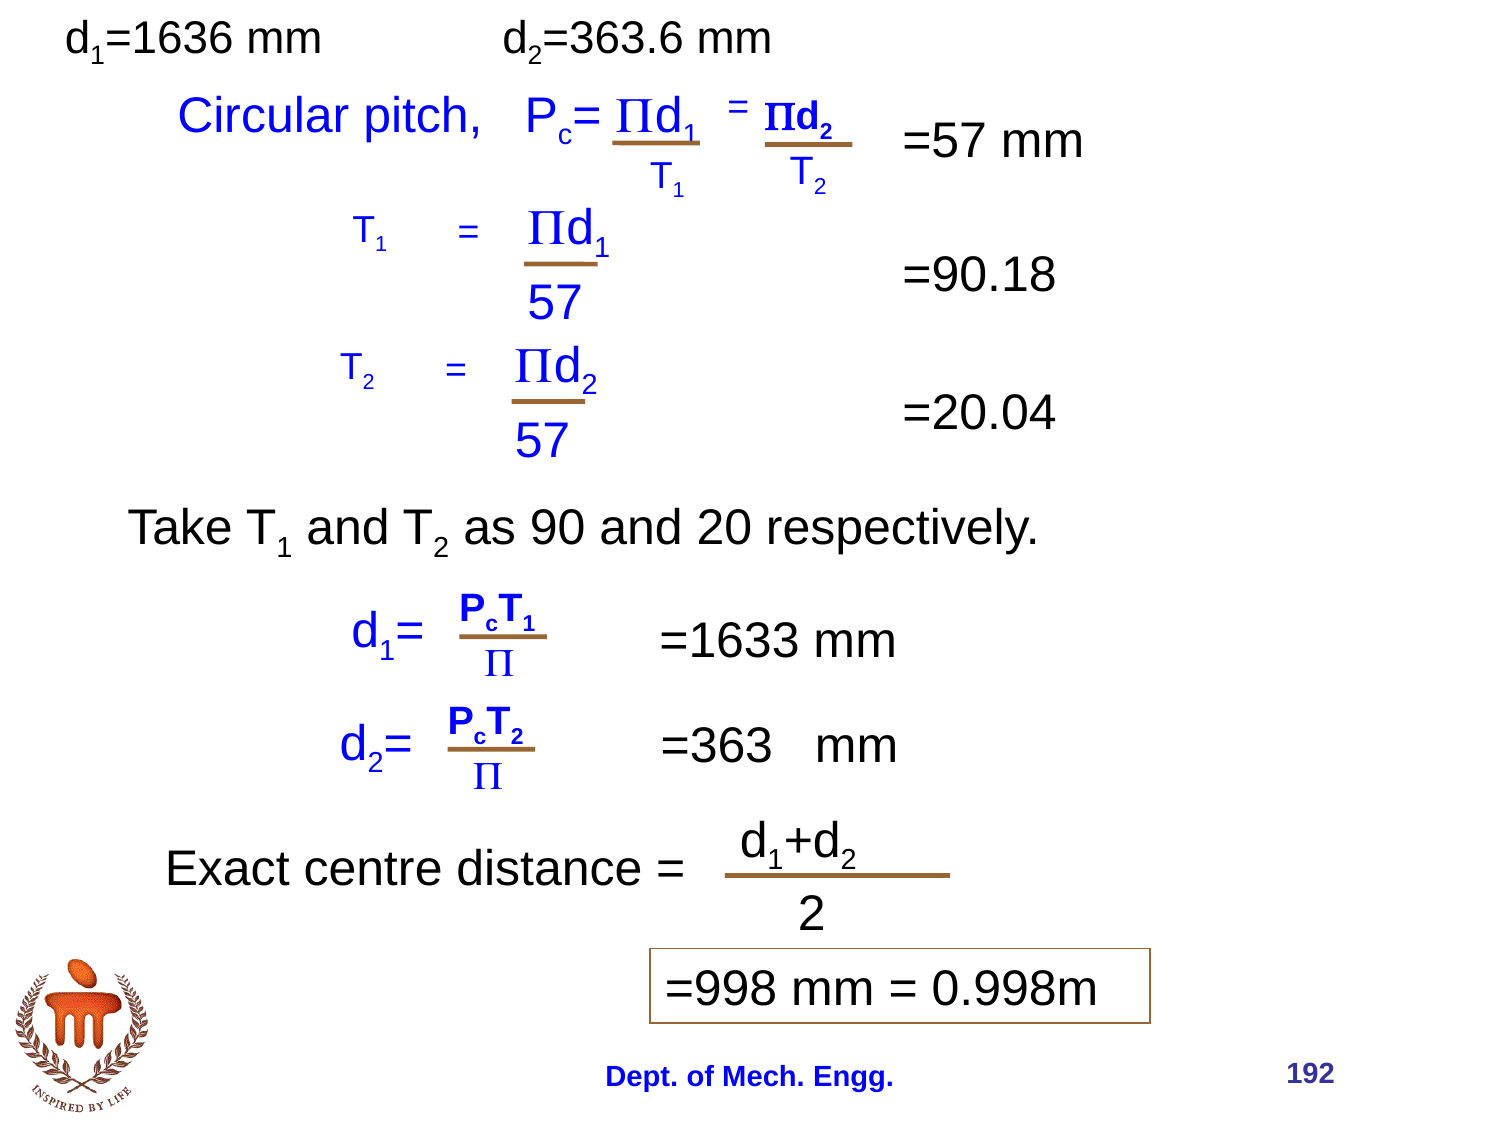

d1=1636 mm
d2=363.6 mm
Circular pitch,   Pc= Πd1
                                             T1

=
Πd2
T2

=57 mm
Πd1
T1
=
57

=90.18
Πd2
T2
=
57

=20.04
Take T1 and T2 as 90 and 20 respectively.
PcT1
Π

d1=
=1633 mm
PcT2
Π

d2=
=363   mm
d1+d2
2

Exact centre distance =
=998 mm = 0.998m
192
Dept. of Mech. Engg.